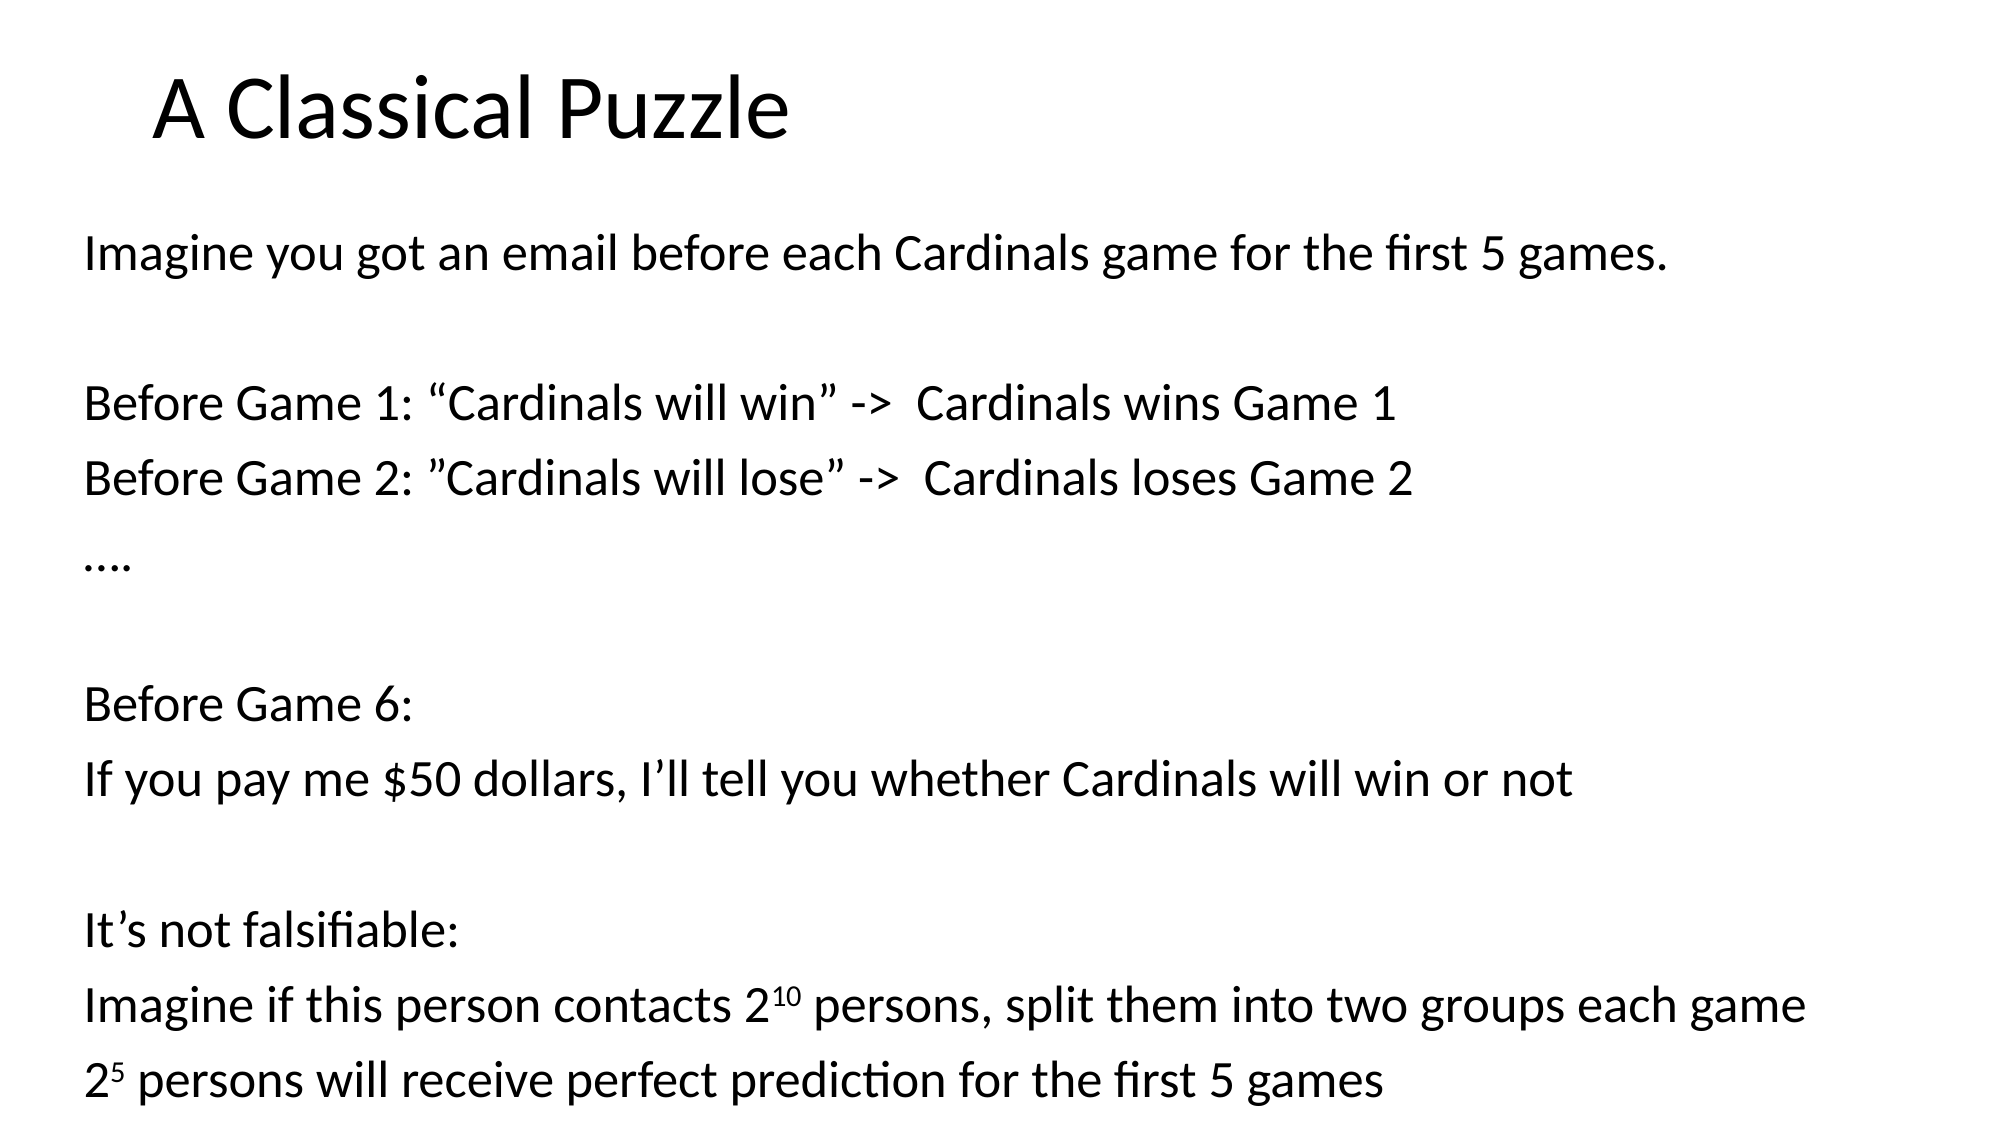

# A Classical Puzzle
Imagine you got an email before each Cardinals game for the first 5 games.

Before Game 1: “Cardinals will win” ->  Cardinals wins Game 1
Before Game 2: ”Cardinals will lose” ->  Cardinals loses Game 2
….

Before Game 6:
If you pay me $50 dollars, I’ll tell you whether Cardinals will win or not

It’s not falsifiable:
Imagine if this person contacts 210 persons, split them into two groups each game
25 persons will receive perfect prediction for the first 5 games